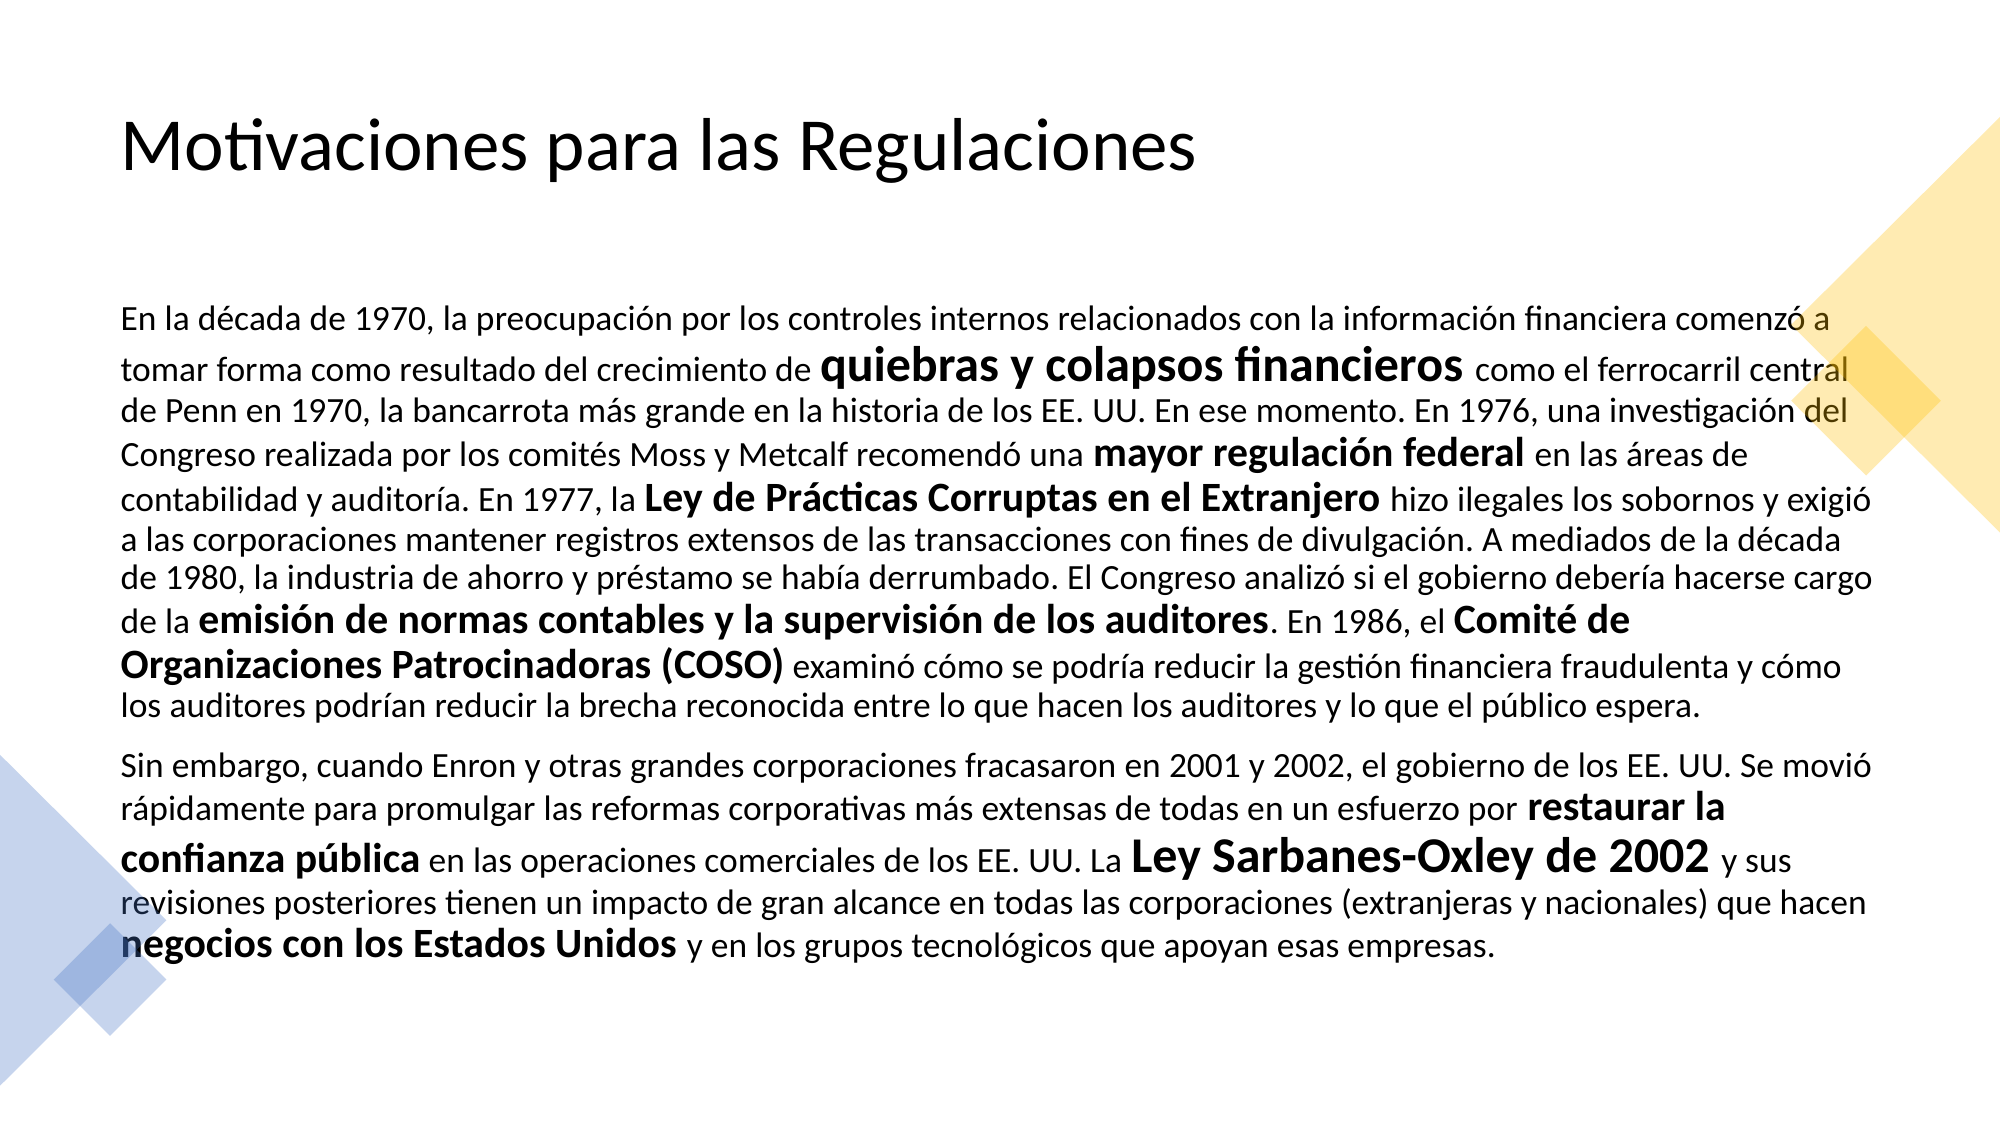

# Motivaciones para las Regulaciones

En la década de 1970, la preocupación por los controles internos relacionados con la información financiera comenzó a tomar forma como resultado del crecimiento de quiebras y colapsos financieros como el ferrocarril central de Penn en 1970, la bancarrota más grande en la historia de los EE. UU. En ese momento. En 1976, una investigación del Congreso realizada por los comités Moss y Metcalf recomendó una mayor regulación federal en las áreas de contabilidad y auditoría. En 1977, la Ley de Prácticas Corruptas en el Extranjero hizo ilegales los sobornos y exigió a las corporaciones mantener registros extensos de las transacciones con fines de divulgación. A mediados de la década de 1980, la industria de ahorro y préstamo se había derrumbado. El Congreso analizó si el gobierno debería hacerse cargo de la emisión de normas contables y la supervisión de los auditores. En 1986, el Comité de Organizaciones Patrocinadoras (COSO) examinó cómo se podría reducir la gestión financiera fraudulenta y cómo los auditores podrían reducir la brecha reconocida entre lo que hacen los auditores y lo que el público espera.
Sin embargo, cuando Enron y otras grandes corporaciones fracasaron en 2001 y 2002, el gobierno de los EE. UU. Se movió rápidamente para promulgar las reformas corporativas más extensas de todas en un esfuerzo por restaurar la confianza pública en las operaciones comerciales de los EE. UU. La Ley Sarbanes-Oxley de 2002 y sus revisiones posteriores tienen un impacto de gran alcance en todas las corporaciones (extranjeras y nacionales) que hacen negocios con los Estados Unidos y en los grupos tecnológicos que apoyan esas empresas.